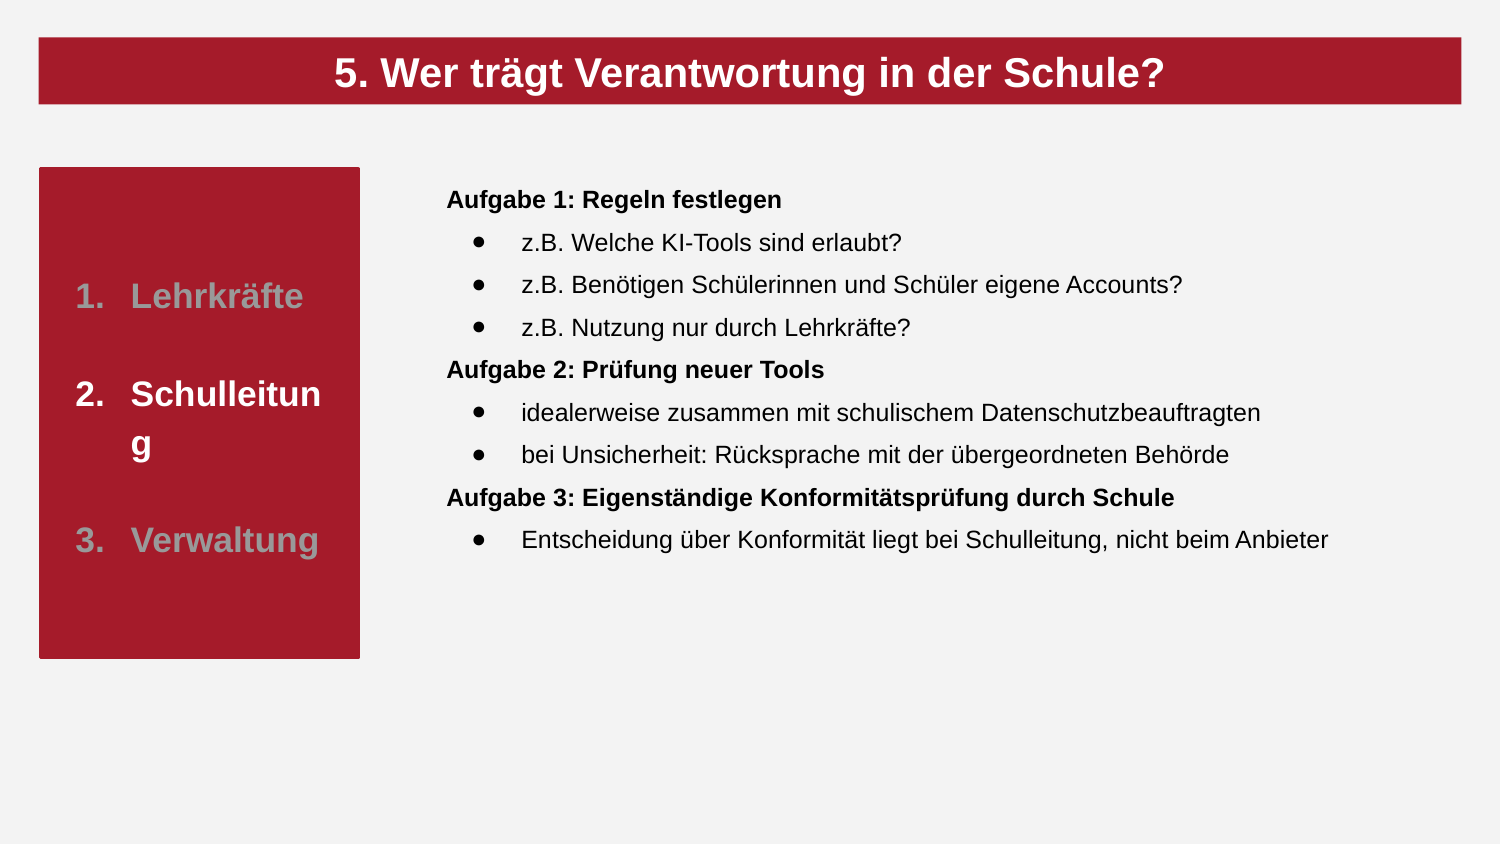

5. Wer trägt Verantwortung in der Schule?
Lehrkräfte

Schulleitung

Verwaltung
Aufgabe 1: Regeln festlegen
z.B. Welche KI-Tools sind erlaubt?
z.B. Benötigen Schülerinnen und Schüler eigene Accounts?
z.B. Nutzung nur durch Lehrkräfte?
Aufgabe 2: Prüfung neuer Tools
idealerweise zusammen mit schulischem Datenschutzbeauftragten
bei Unsicherheit: Rücksprache mit der übergeordneten Behörde
Aufgabe 3: Eigenständige Konformitätsprüfung durch Schule
Entscheidung über Konformität liegt bei Schulleitung, nicht beim Anbieter